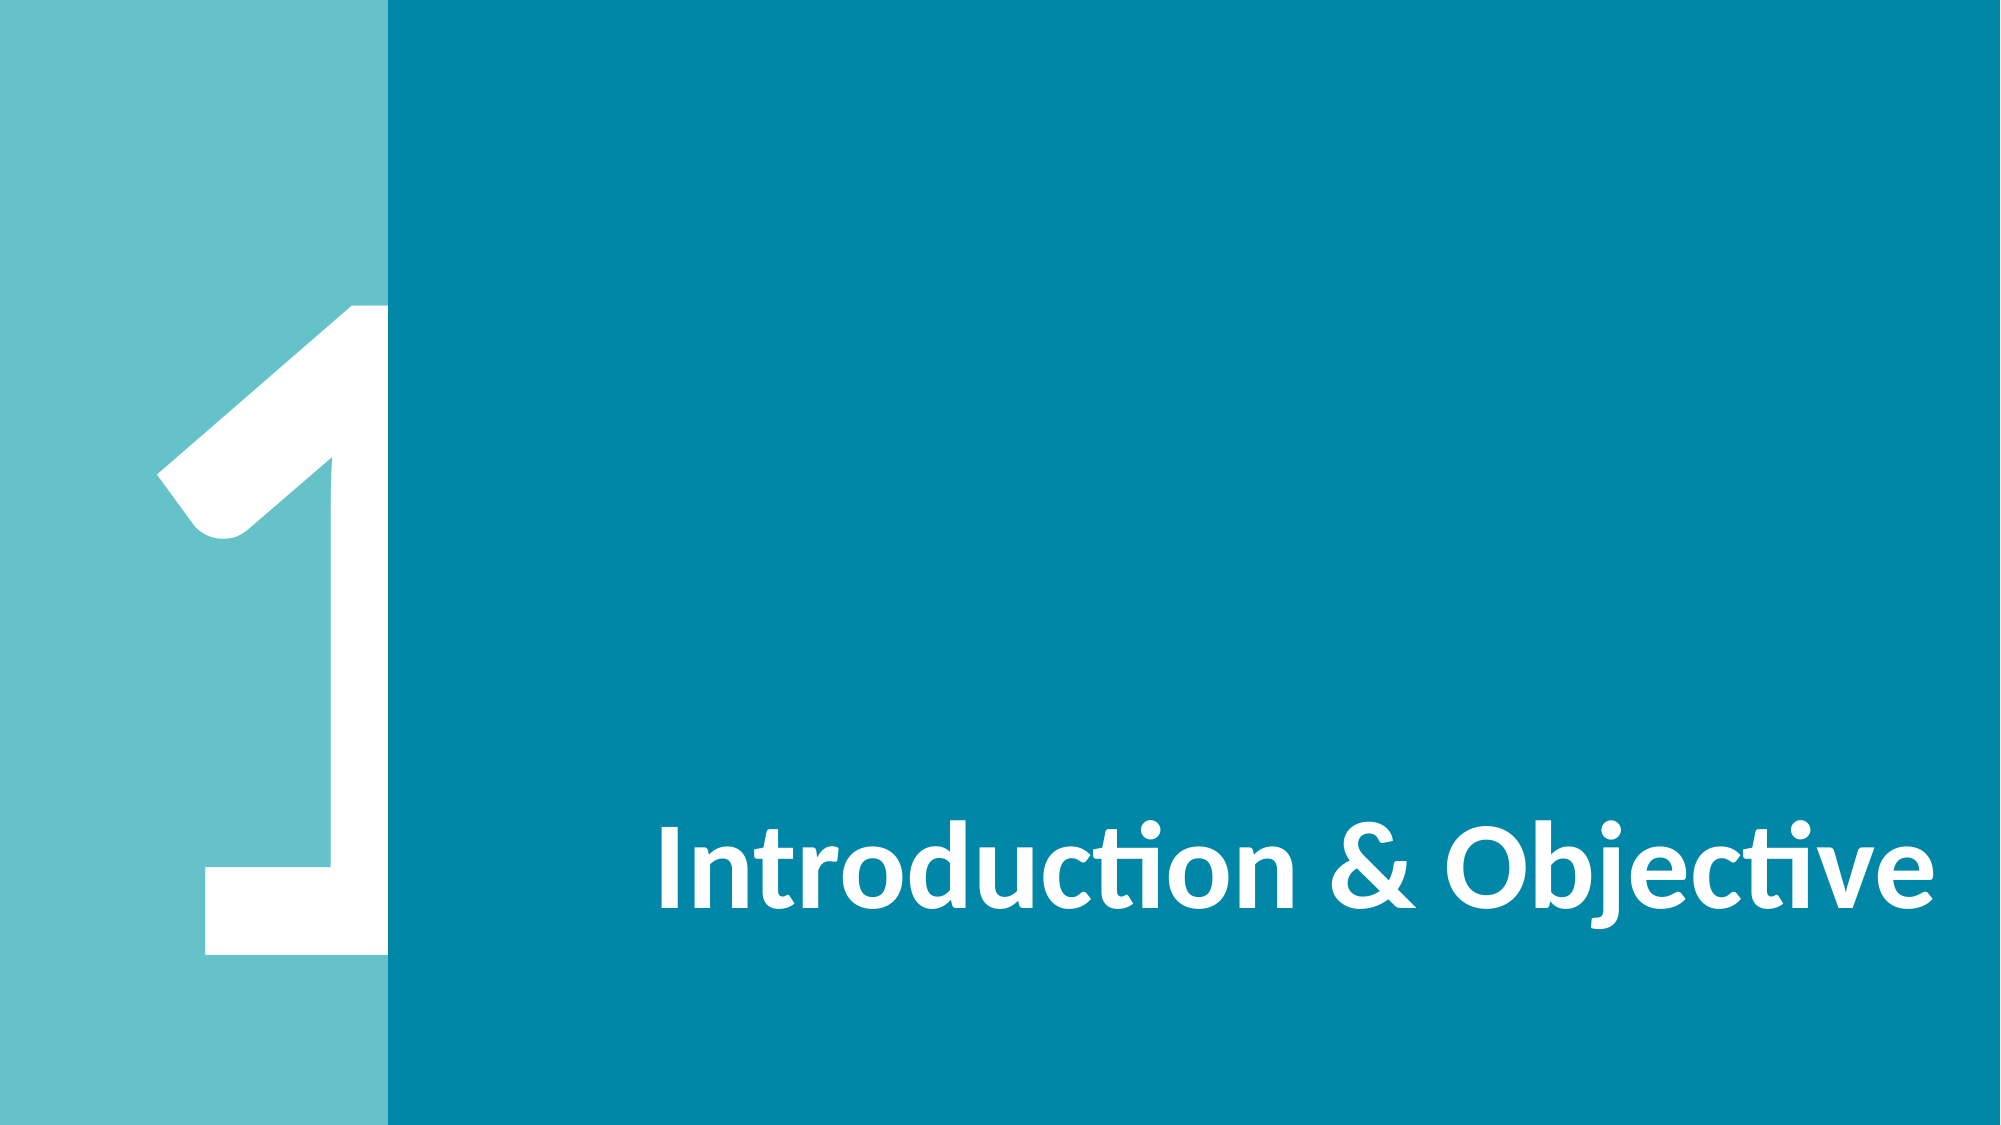

# Introduction & Objective
1
30. September 2024